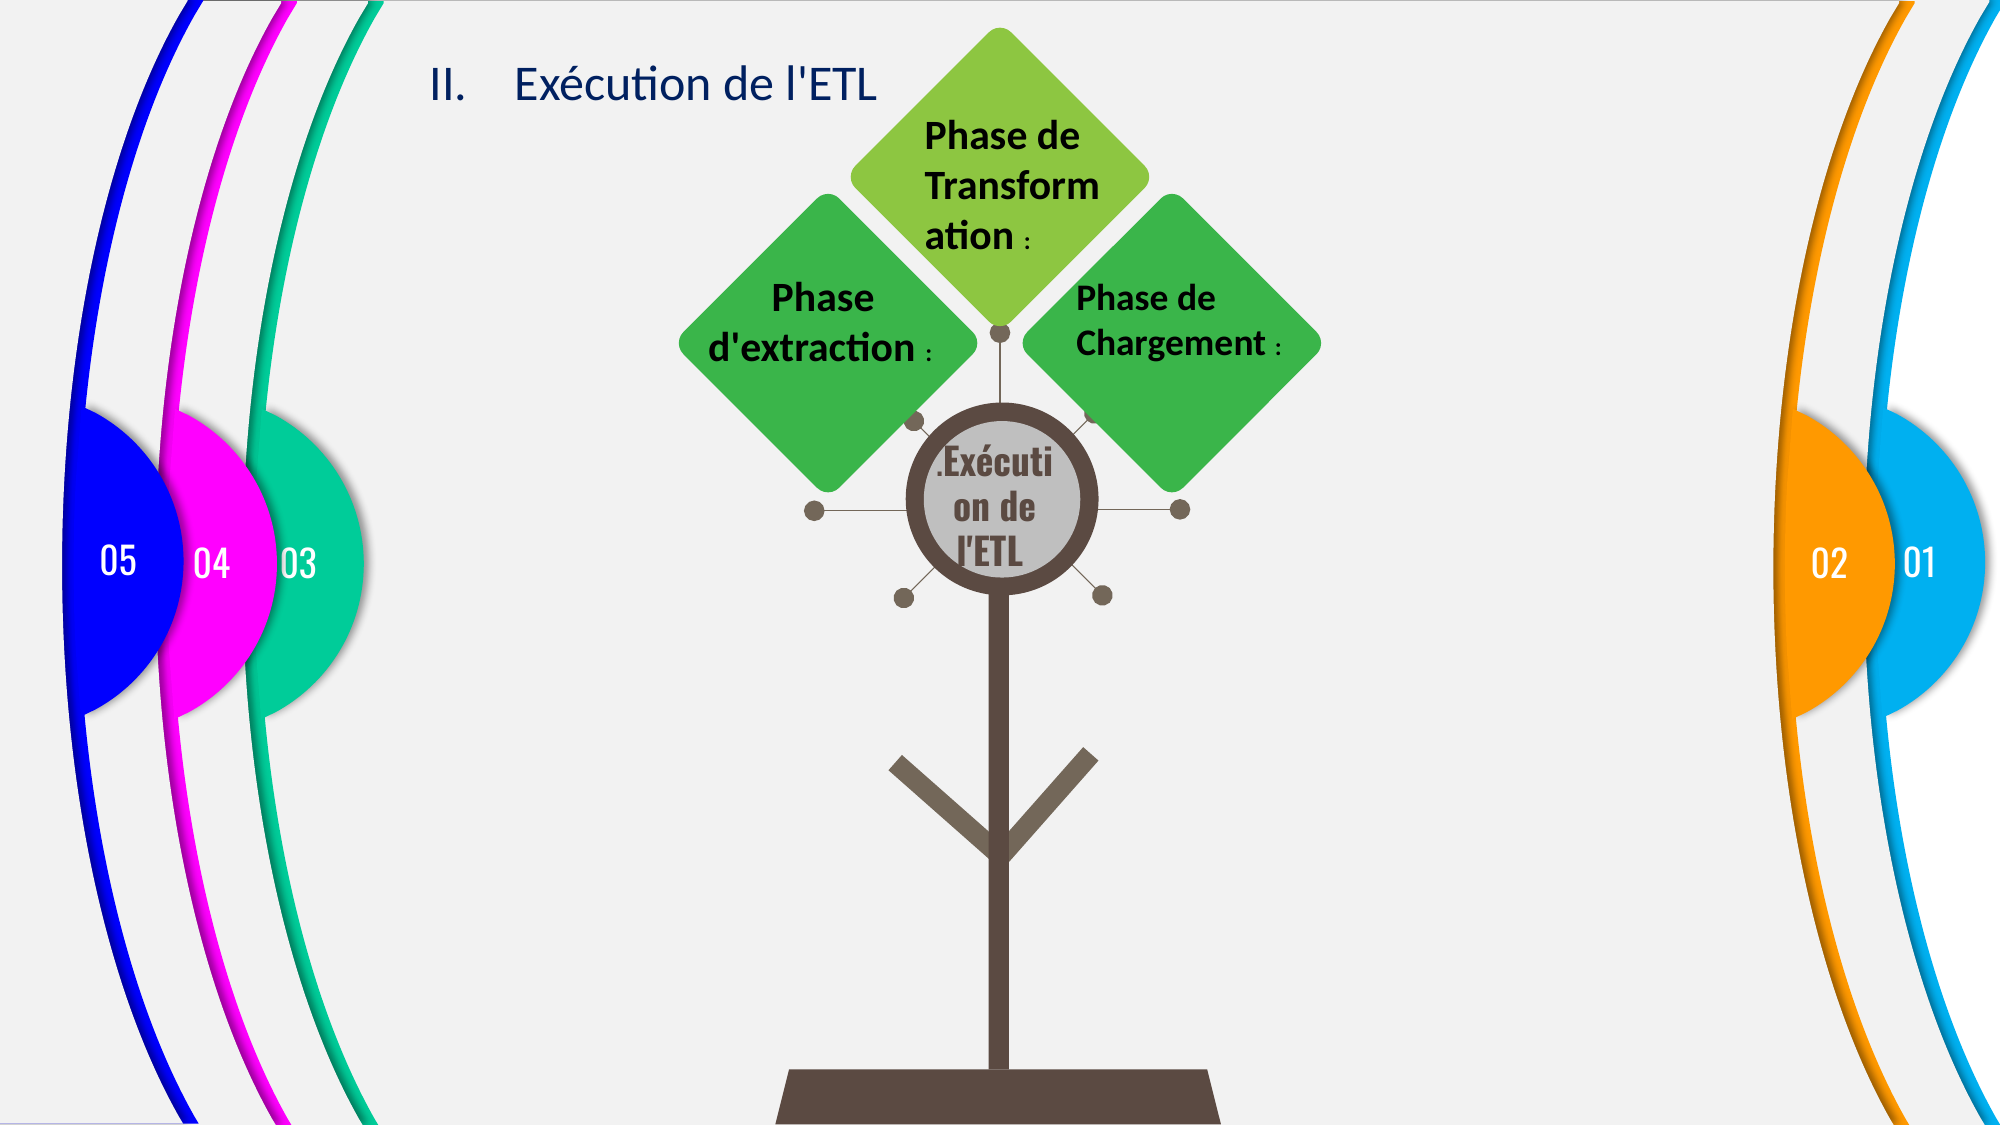

01

05

04

03

02
Exécution de l'ETL

Phase de Transformation :

Phase de Chargement :

Phase d'extraction :

.Exécution de l'ETL